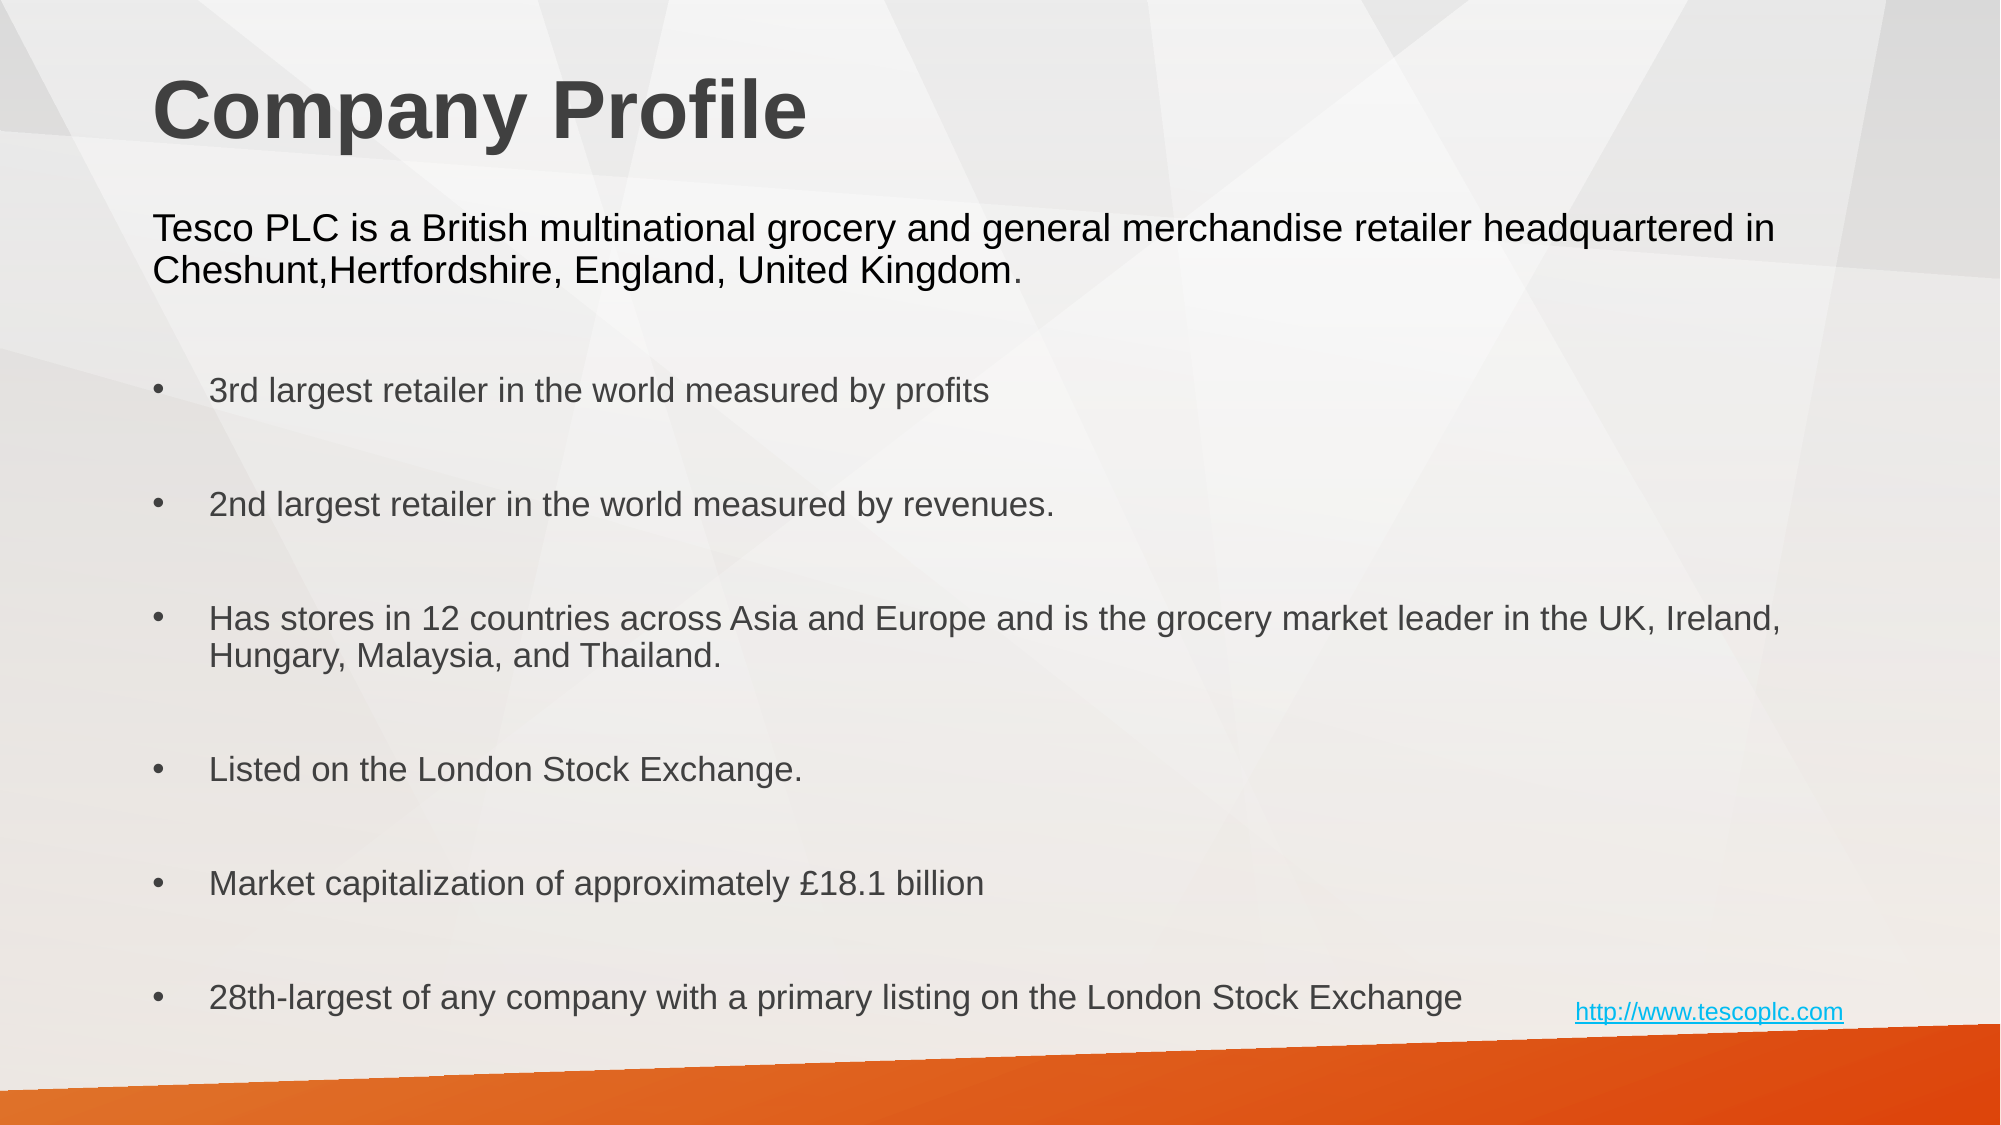

# Company Profile
Tesco PLC is a British multinational grocery and general merchandise retailer headquartered in Cheshunt,Hertfordshire, England, United Kingdom.

3rd largest retailer in the world measured by profits

2nd largest retailer in the world measured by revenues.

Has stores in 12 countries across Asia and Europe and is the grocery market leader in the UK, Ireland, Hungary, Malaysia, and Thailand.

Listed on the London Stock Exchange.

Market capitalization of approximately £18.1 billion

28th-largest of any company with a primary listing on the London Stock Exchange
http://www.tescoplc.com